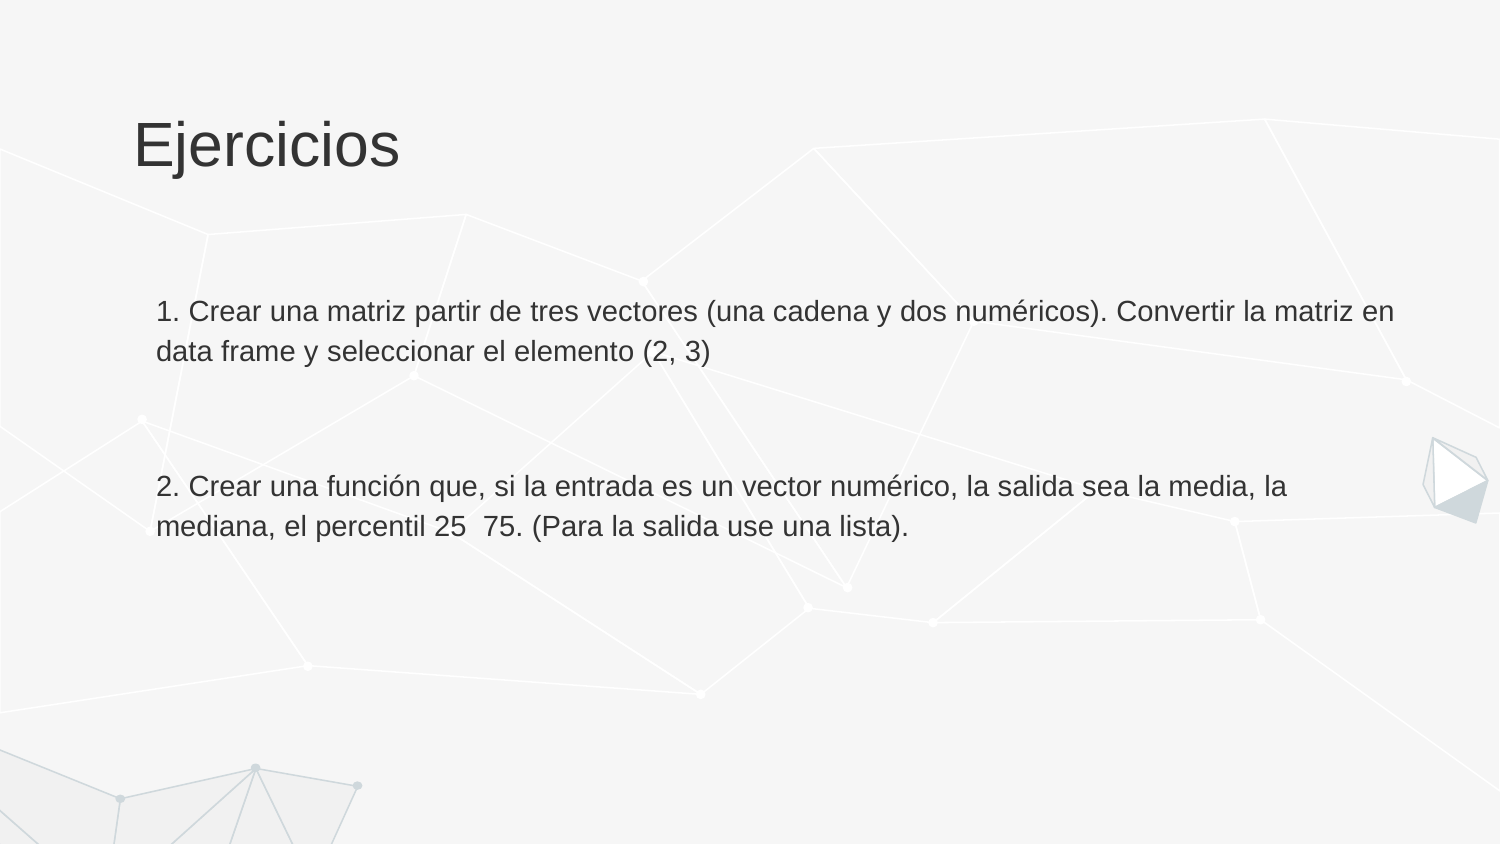

# Ejercicios
1. Crear una matriz partir de tres vectores (una cadena y dos numéricos). Convertir la matriz en data frame y seleccionar el elemento (2, 3)
2. Crear una función que, si la entrada es un vector numérico, la salida sea la media, la mediana, el percentil 25  75. (Para la salida use una lista).